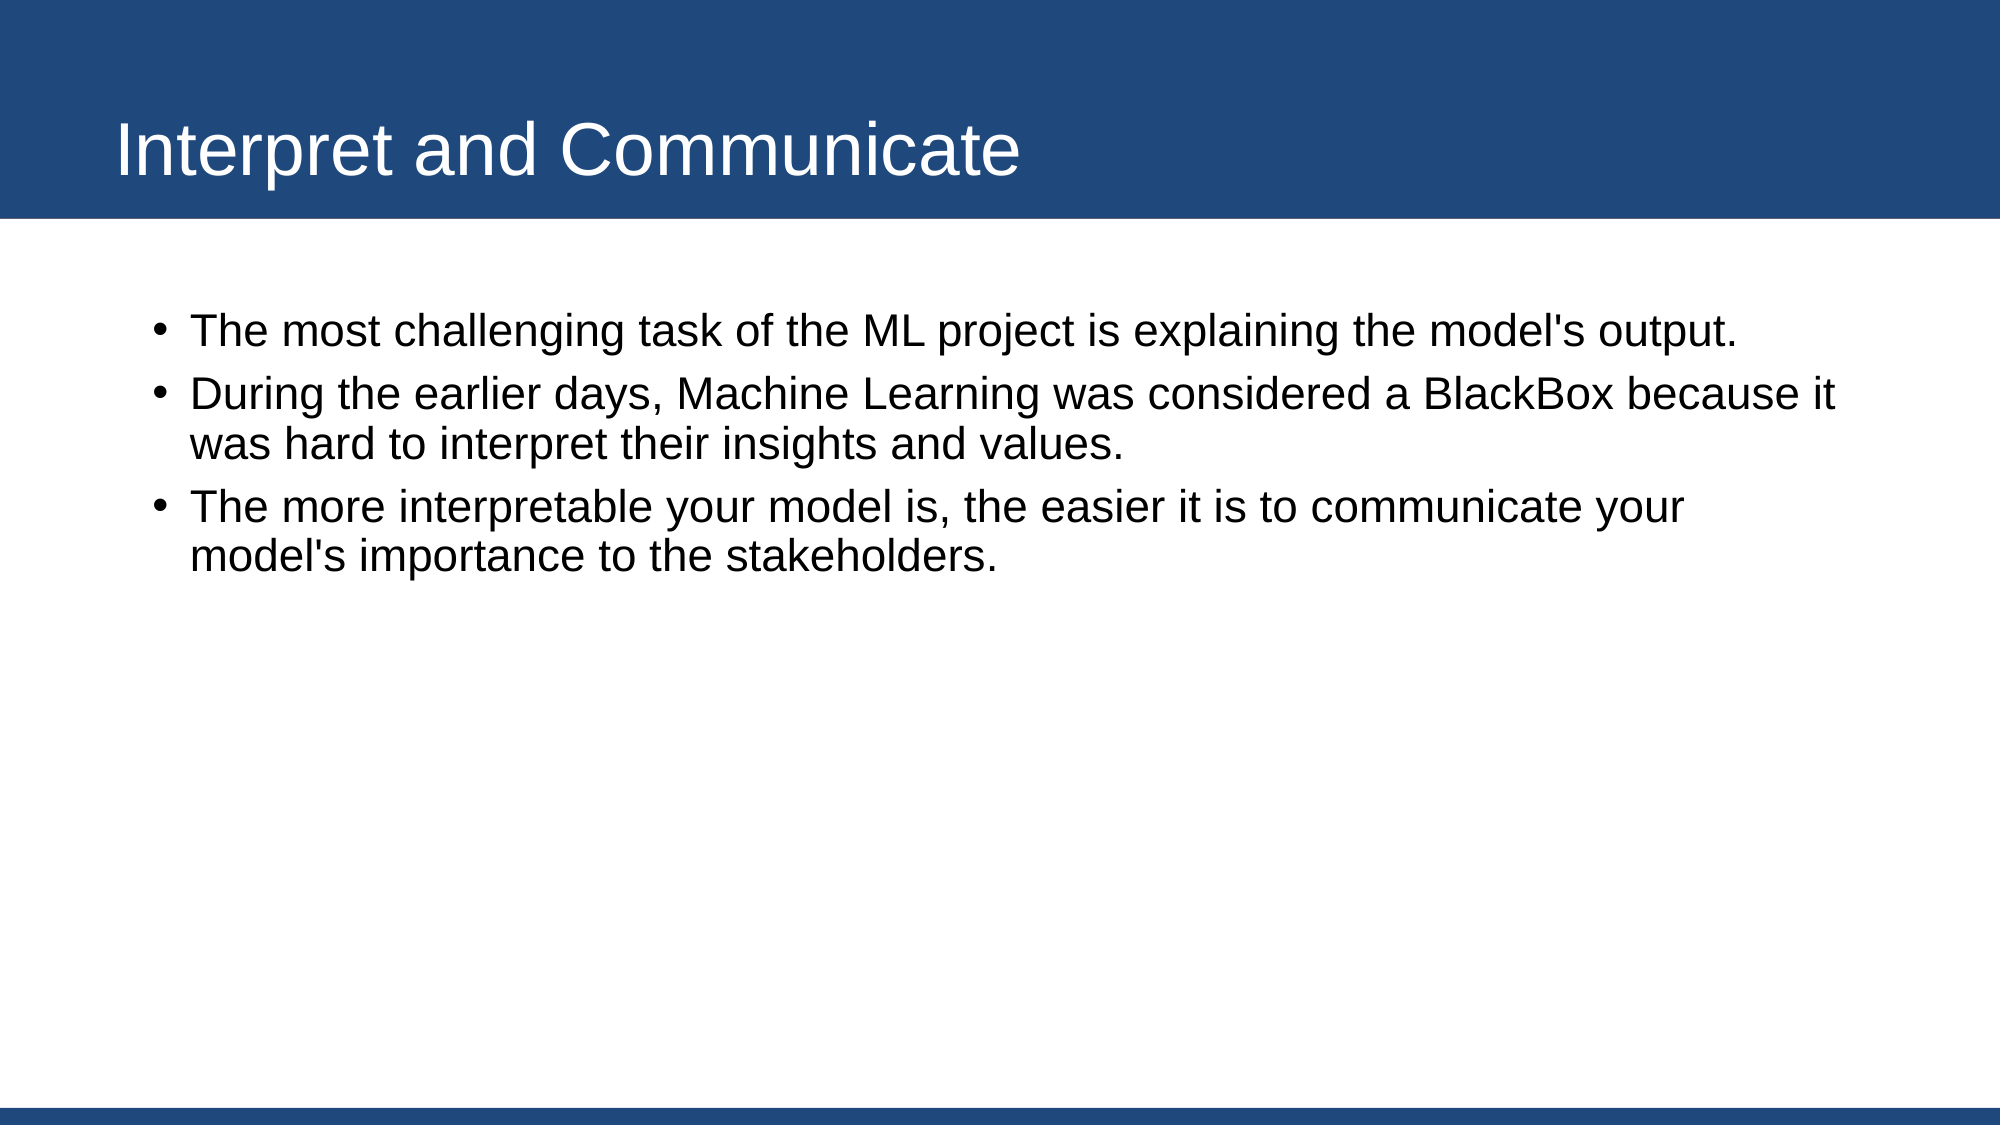

# Interpret and Communicate
The most challenging task of the ML project is explaining the model's output.
During the earlier days, Machine Learning was considered a BlackBox because it was hard to interpret their insights and values.
The more interpretable your model is, the easier it is to communicate your model's importance to the stakeholders.